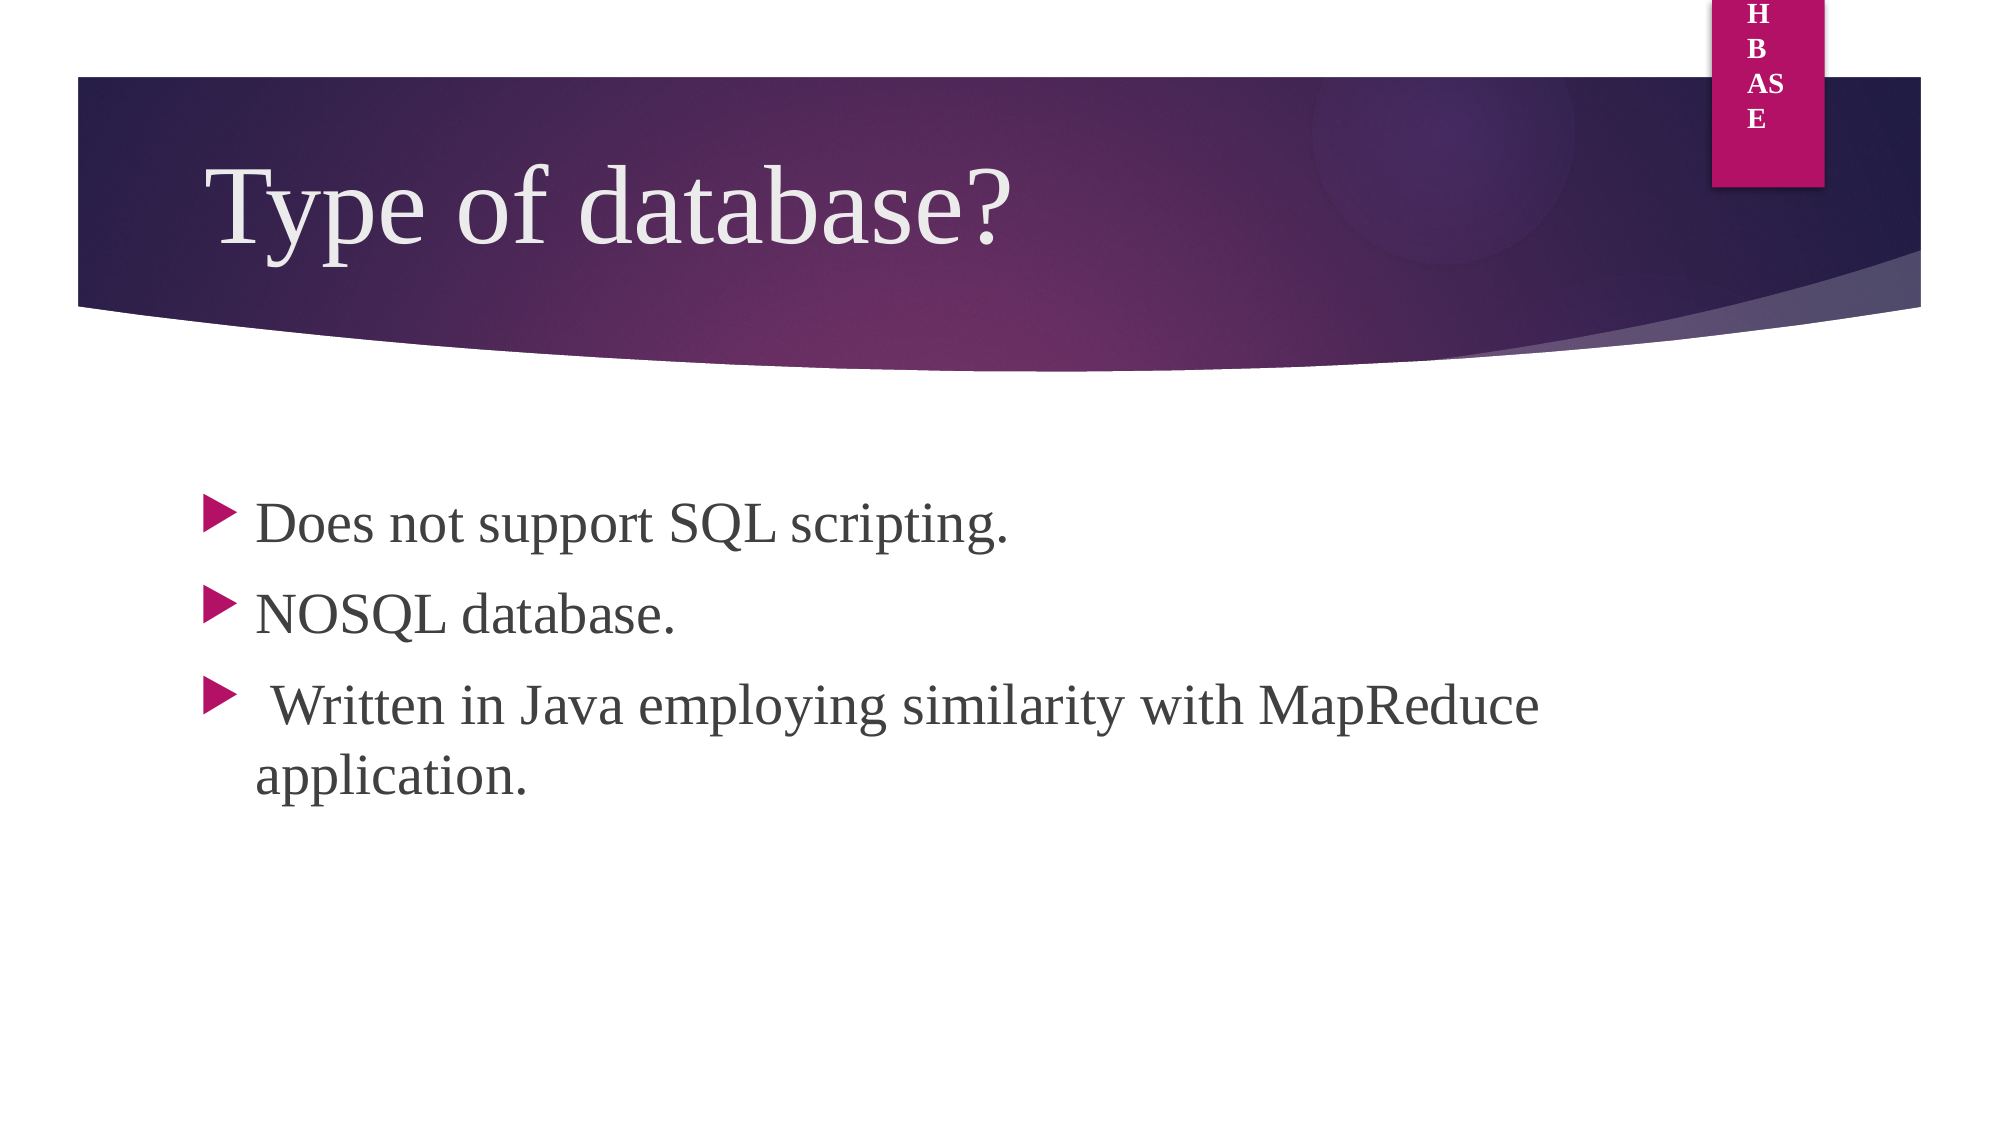

HBASE
# Type of database?
Does not support SQL scripting.
NOSQL database.
 Written in Java employing similarity with MapReduce application.